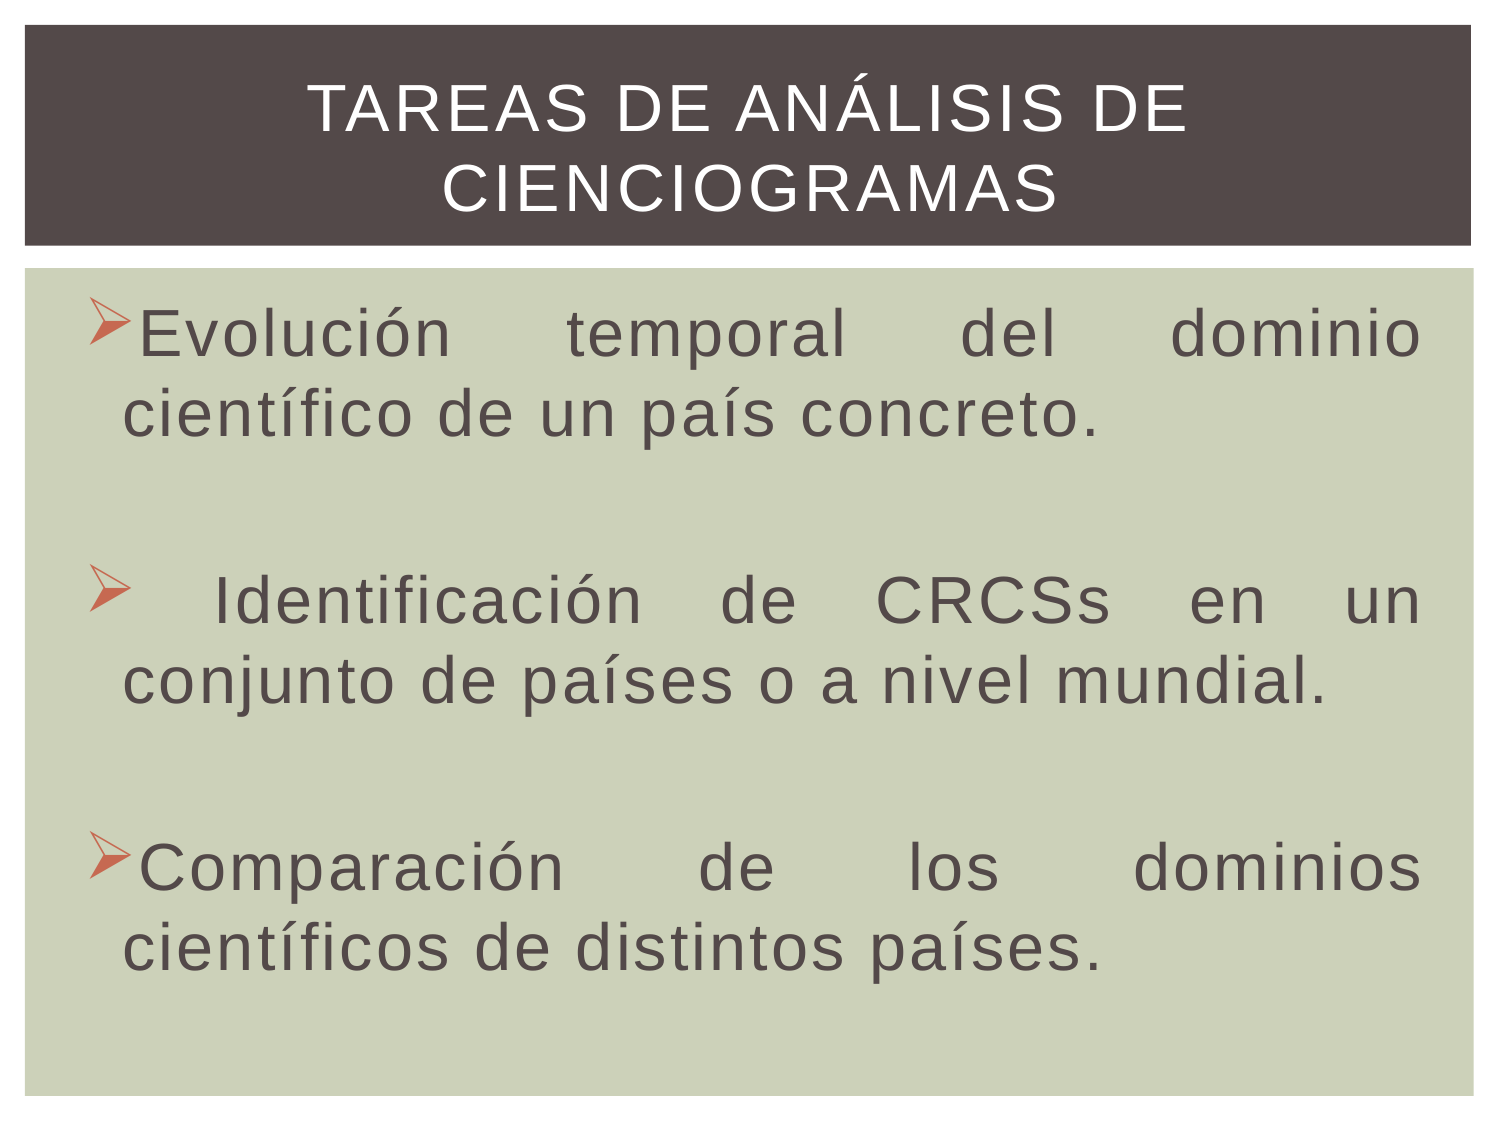

# tareas de análisis de cienciogramas
Evolución temporal del dominio científico de un país concreto.

 Identificación de CRCSs en un conjunto de países o a nivel mundial.

Comparación de los dominios científicos de distintos países.